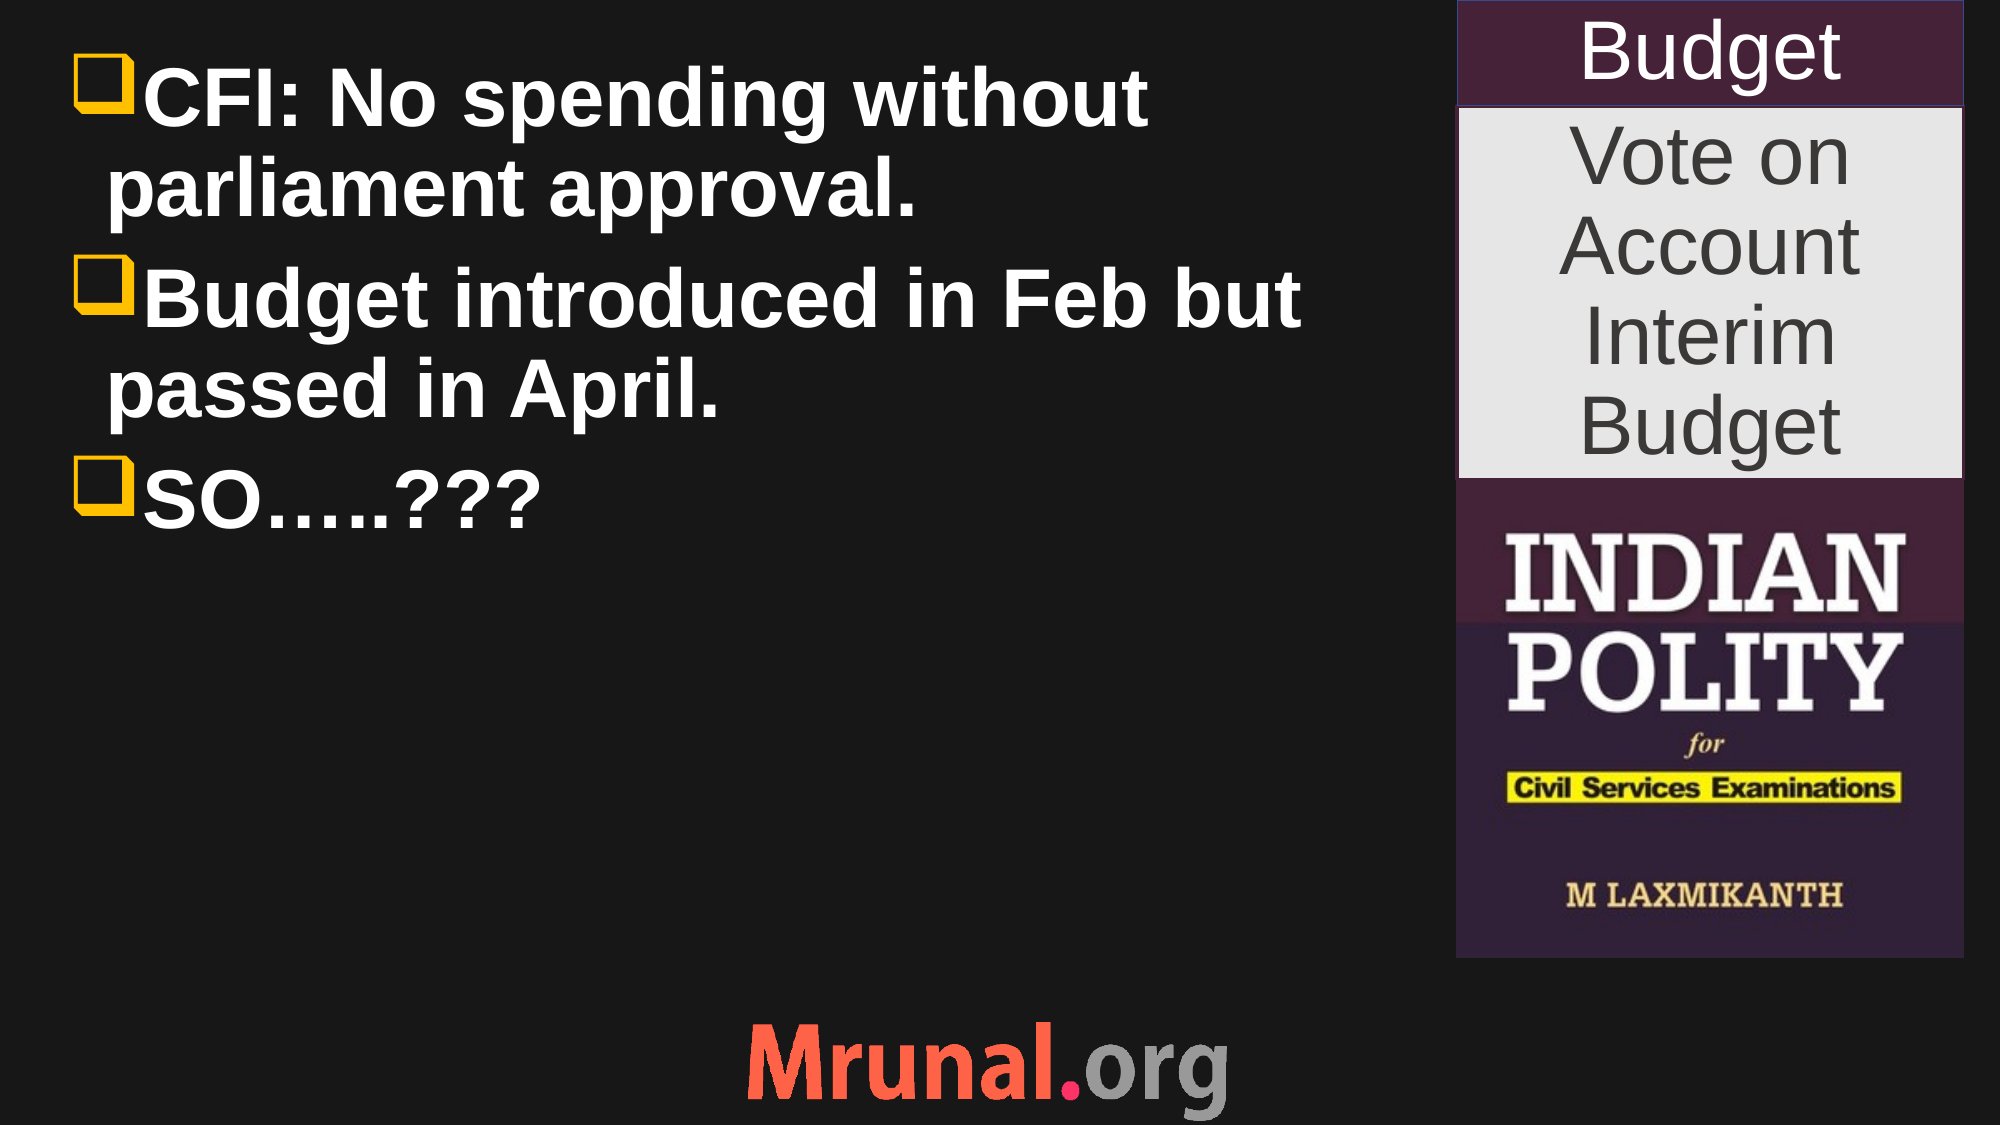

Budget
CFI: No spending without parliament approval.
Budget introduced in Feb but passed in April.
SO…..???

# Vote on Account Interim Budget